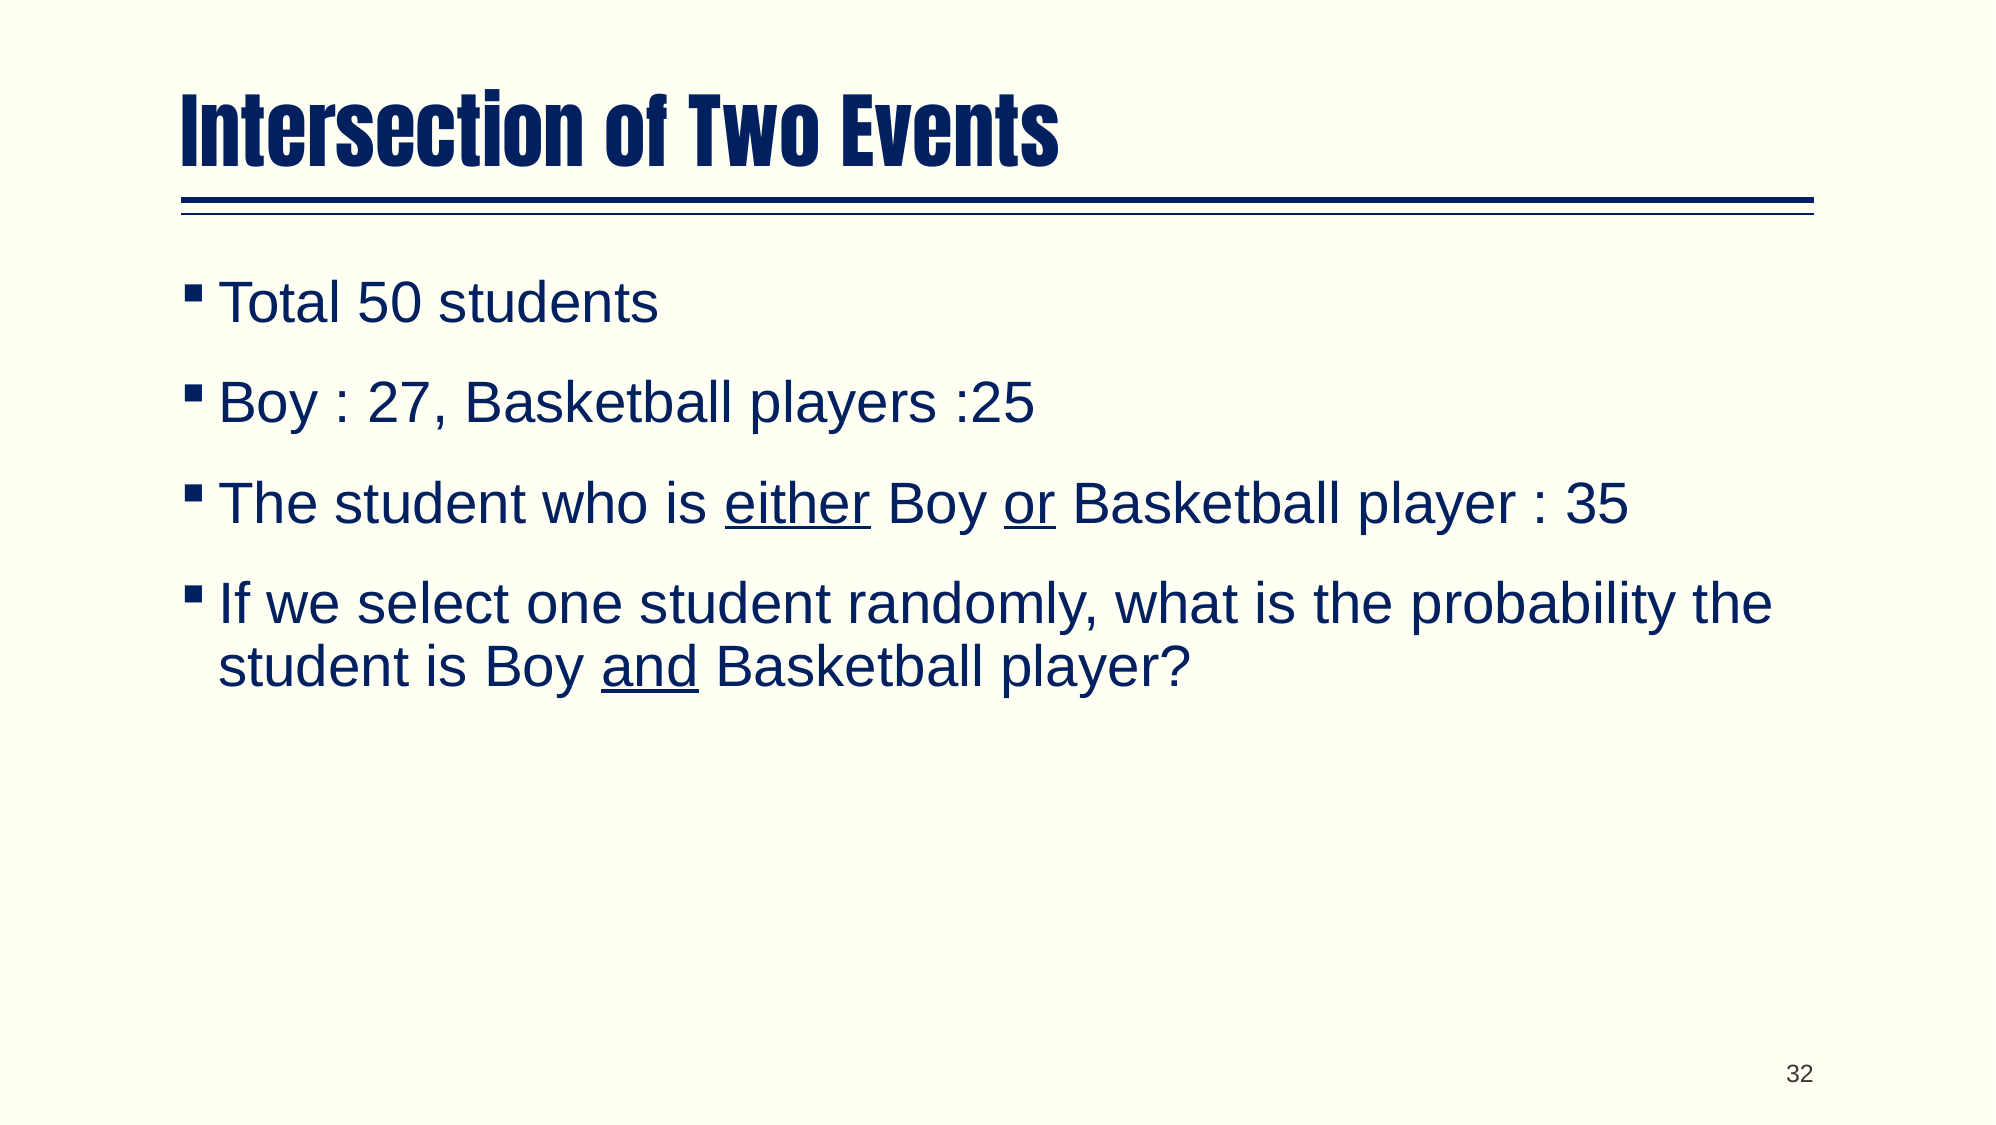

# Intersection of Two Events
Total 50 students
Boy : 27, Basketball players :25
The student who is either Boy or Basketball player : 35
If we select one student randomly, what is the probability the student is Boy and Basketball player?
32